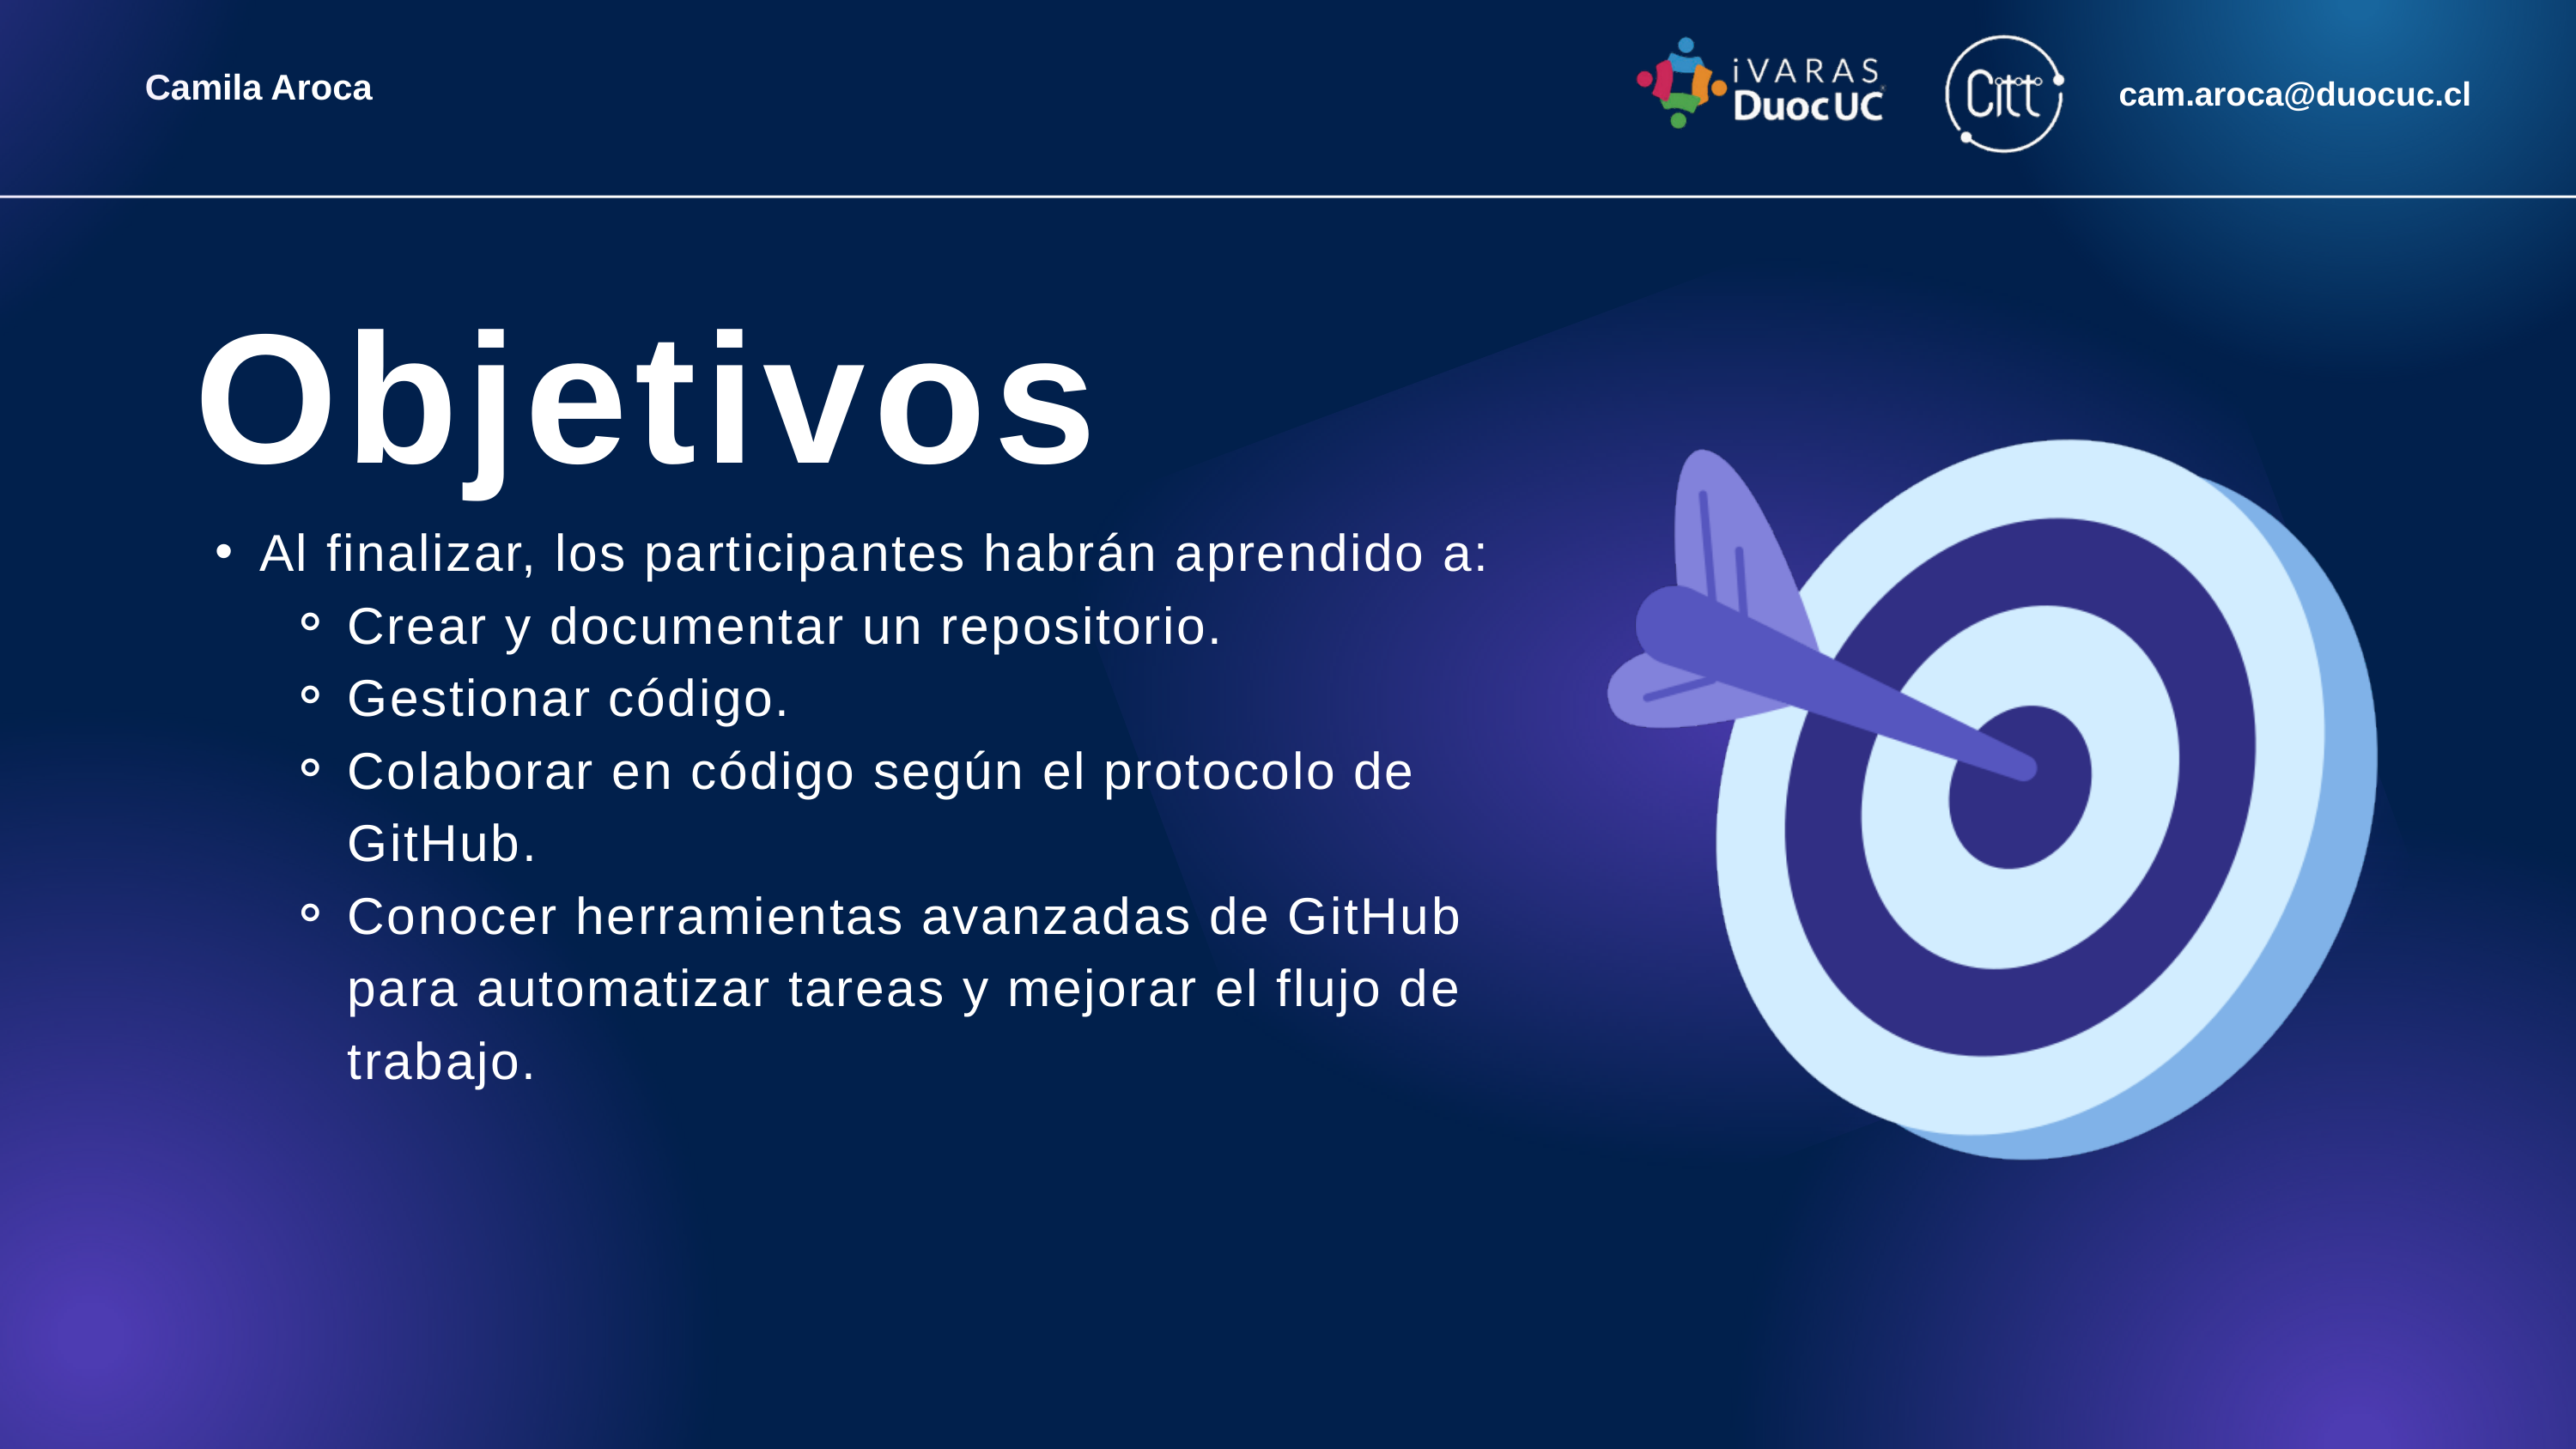

Camila Aroca
cam.aroca@duocuc.cl

Objetivos

Al finalizar, los participantes habrán aprendido a:
Crear y documentar un repositorio.
Gestionar código.
Colaborar en código según el protocolo de GitHub.
Conocer herramientas avanzadas de GitHub para automatizar tareas y mejorar el flujo de trabajo.